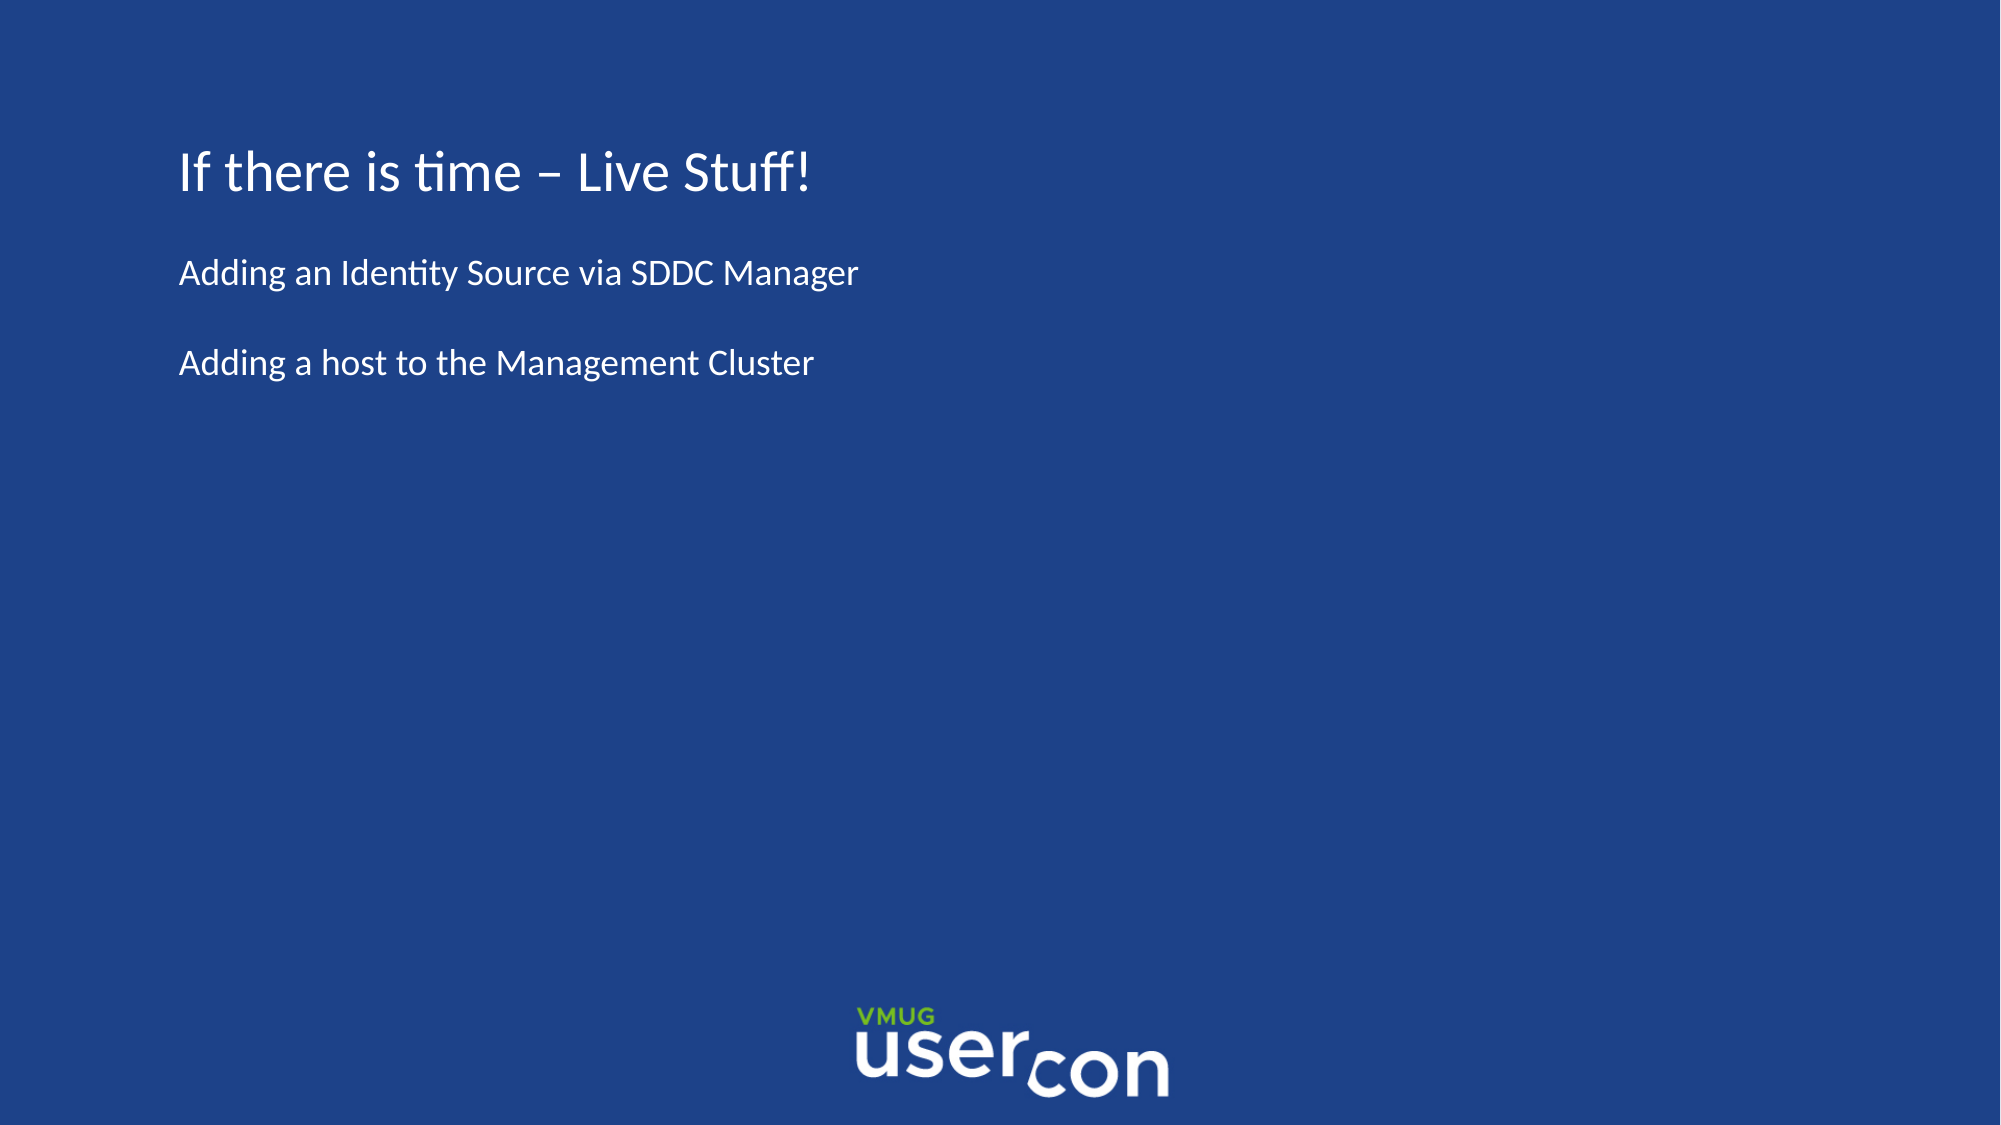

If there is time – Live Stuff!

Adding an Identity Source via SDDC Manager

Adding a host to the Management Cluster